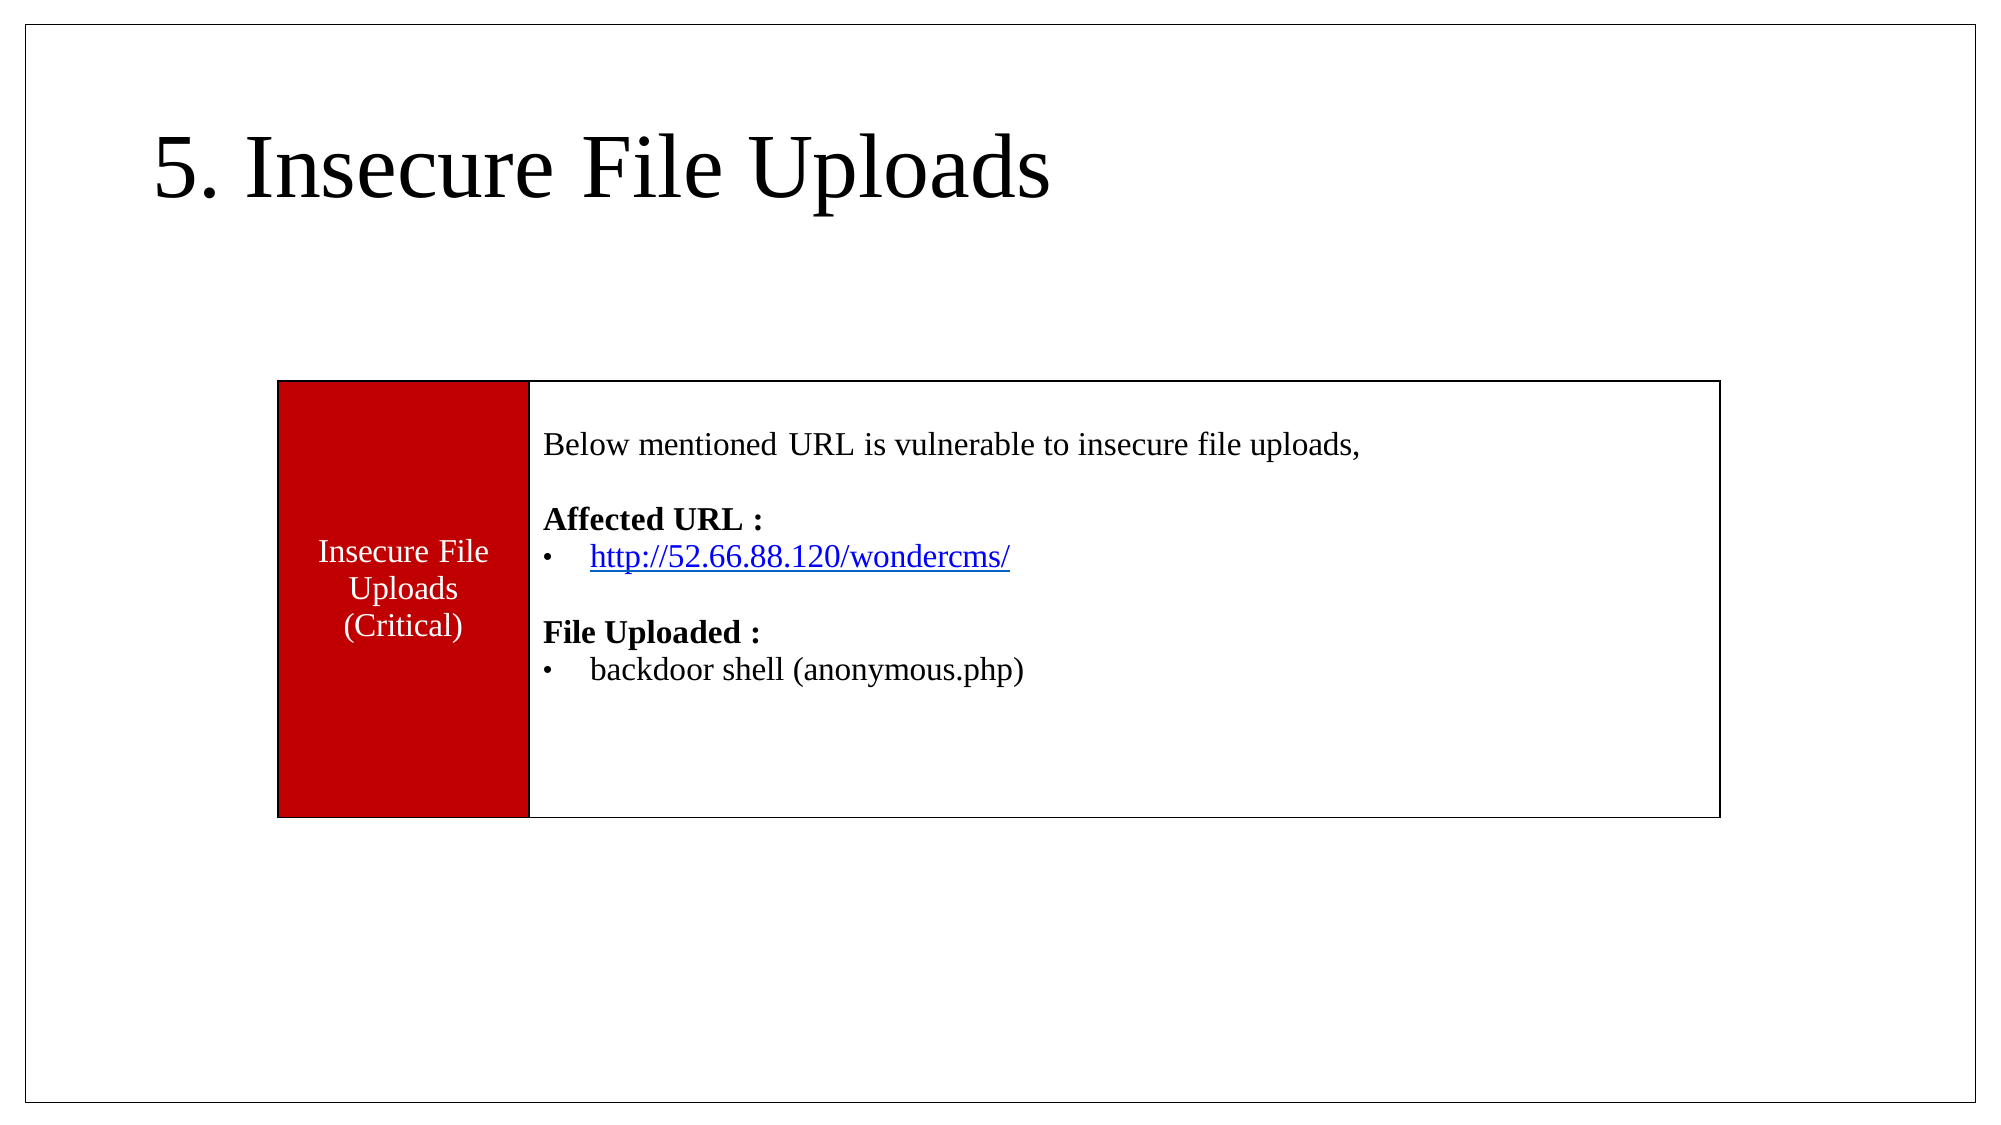

# 5. Insecure File Uploads
| Insecure File Uploads (Critical) | Below mentioned URL is vulnerable to insecure file uploads, Affected URL : http://52.66.88.120/wondercms/ File Uploaded : backdoor shell (anonymous.php) |
| --- | --- |